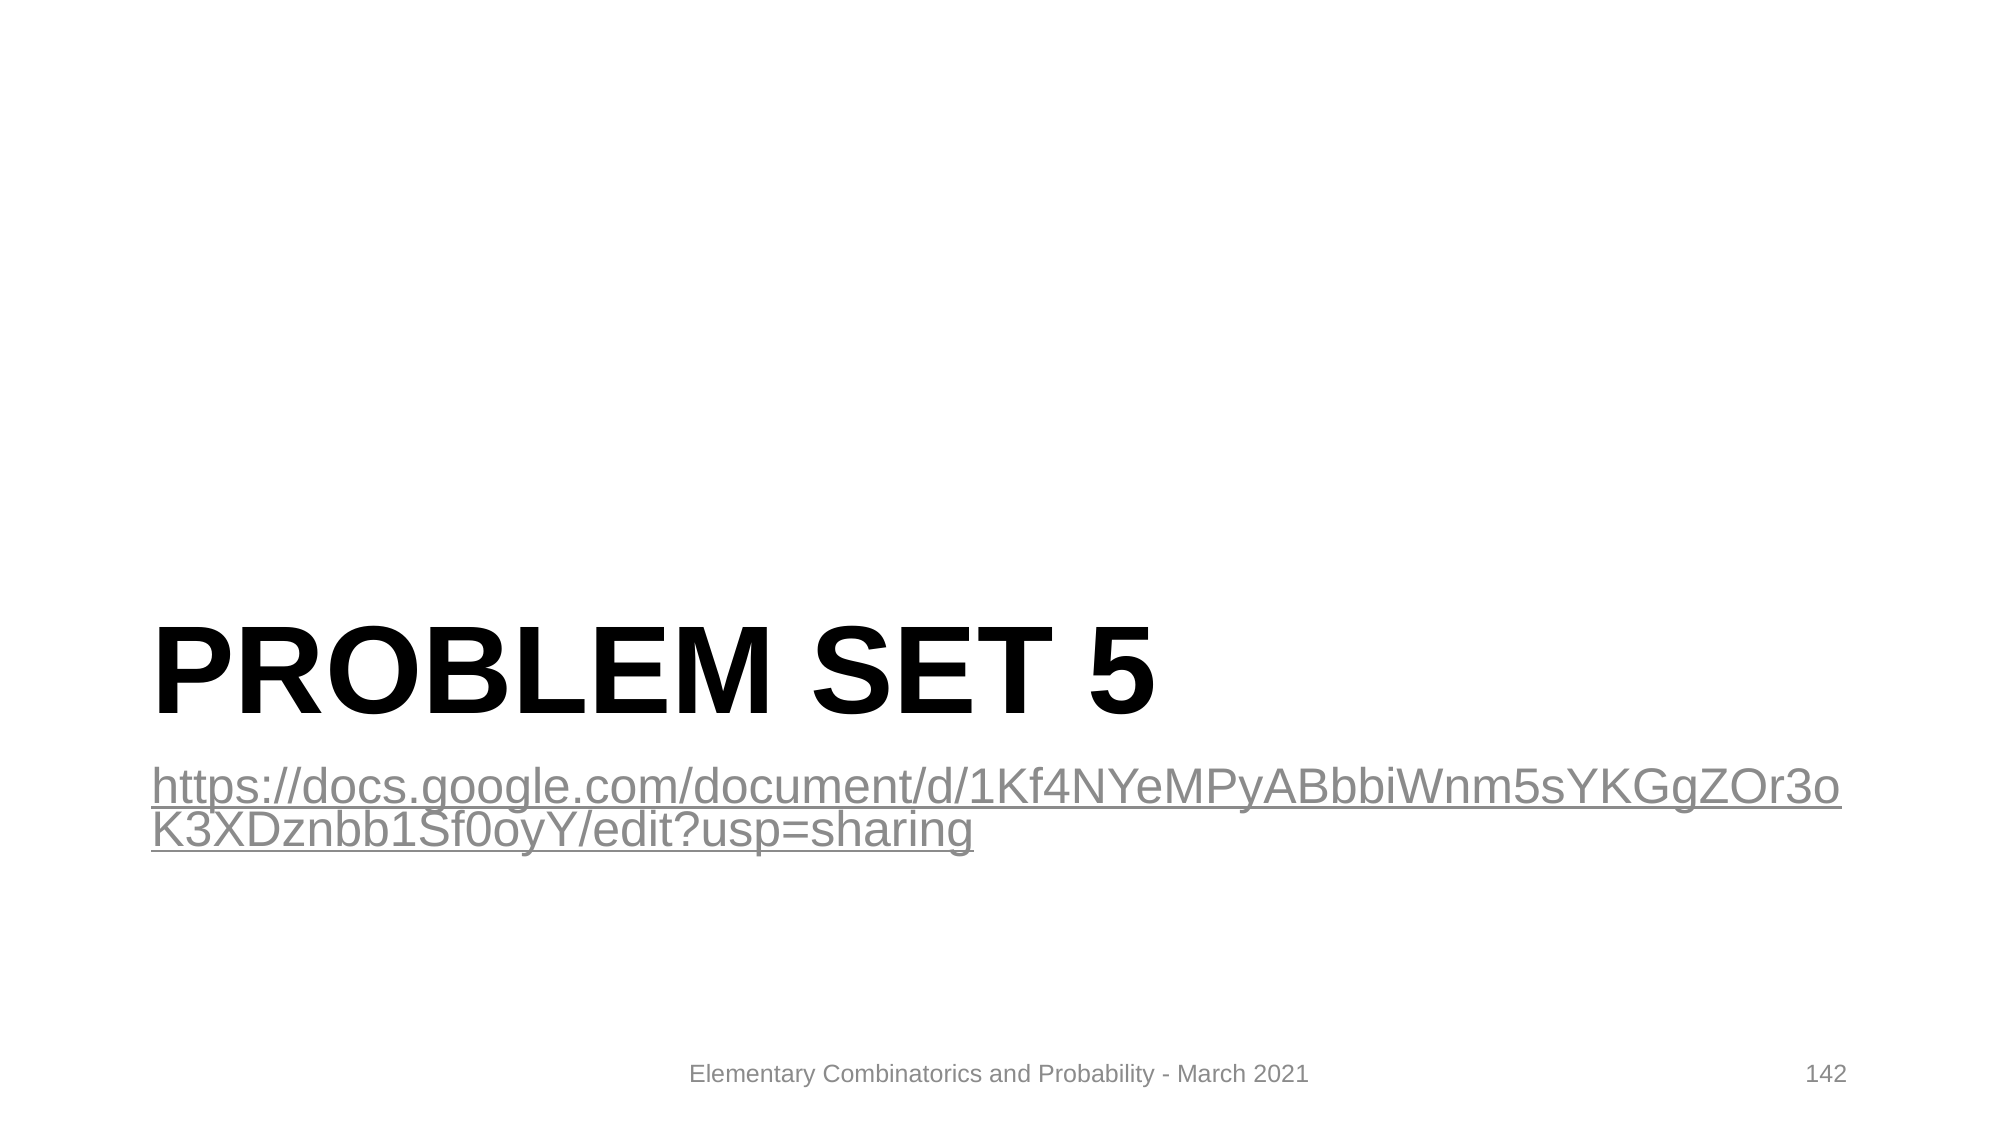

# Problem set 5
https://docs.google.com/document/d/1Kf4NYeMPyABbbiWnm5sYKGgZOr3oK3XDznbb1Sf0oyY/edit?usp=sharing
Elementary Combinatorics and Probability - March 2021
142